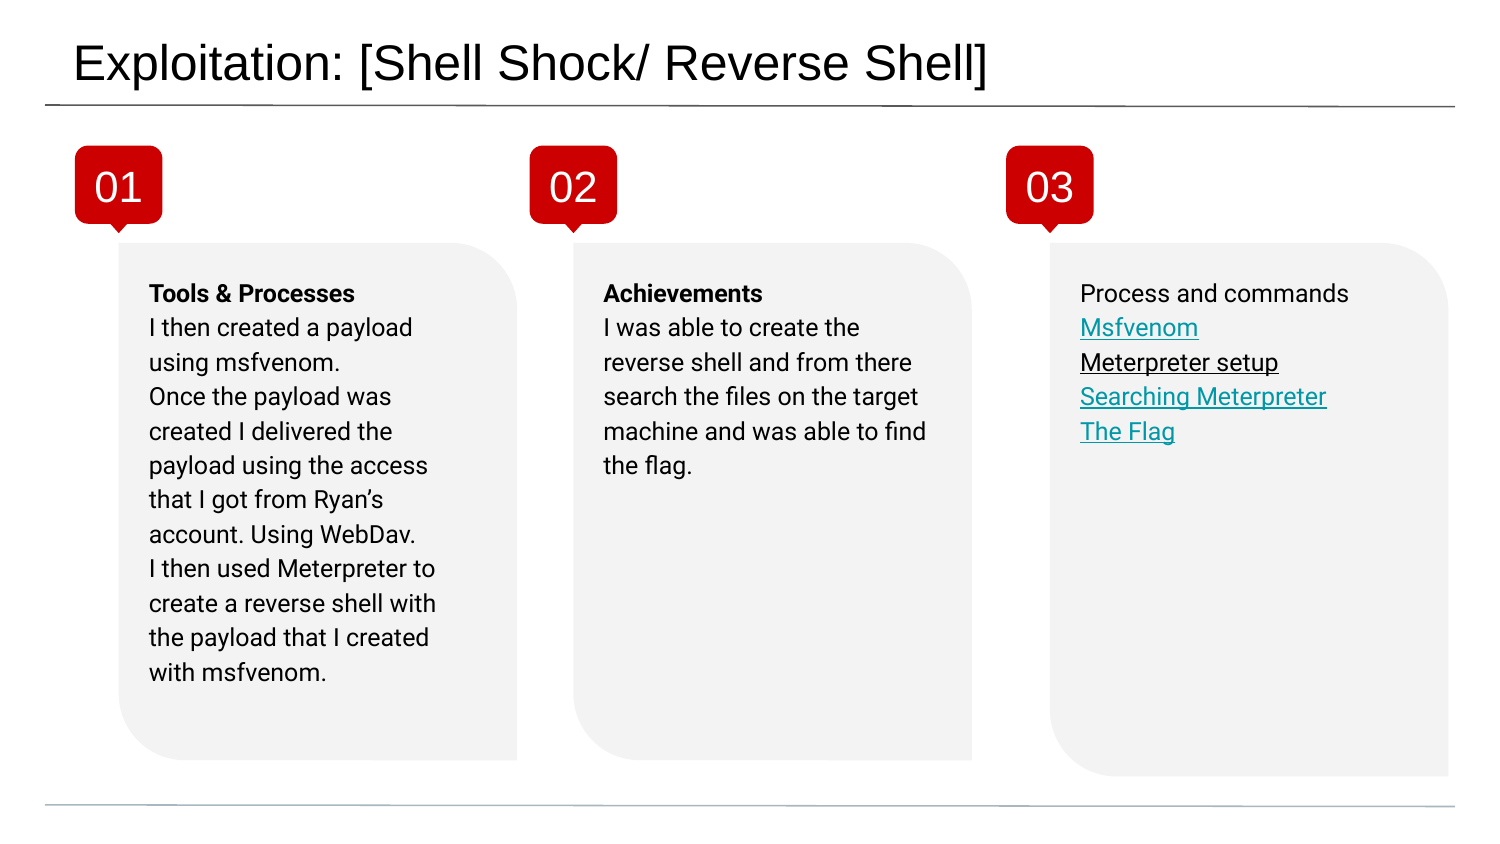

# Exploitation: [Shell Shock/ Reverse Shell]
01

02

03

Tools & Processes
I then created a payload using msfvenom.
Once the payload was created I delivered the payload using the access that I got from Ryan’s account. Using WebDav.
I then used Meterpreter to create a reverse shell with the payload that I created with msfvenom.

Achievements
I was able to create the reverse shell and from there search the files on the target machine and was able to find the flag.

Process and commands
Msfvenom
Meterpreter setup
Searching Meterpreter
The Flag